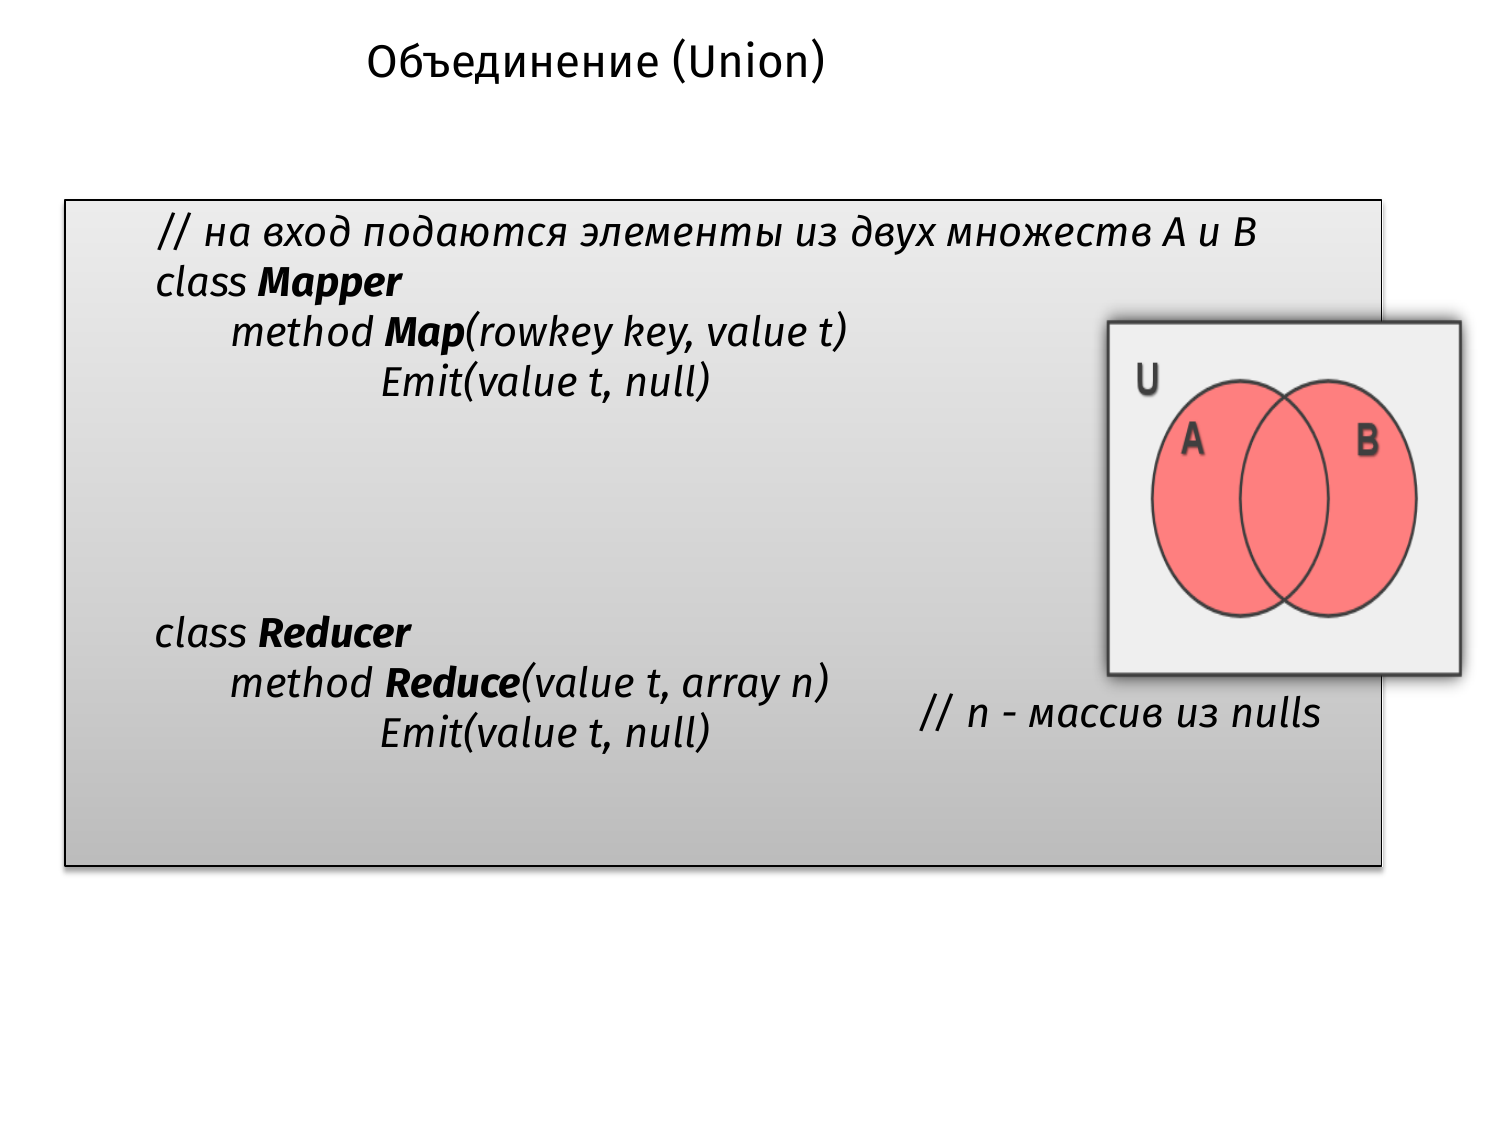

# Объединение (Union)

// на вход подаются элементы из двух множеств A и B  class Mapper
method Map(rowkey key, value t)  Emit(value t, null)

class Reducer
method Reduce(value t, array n)  Emit(value t, null)
// n - массив из nulls